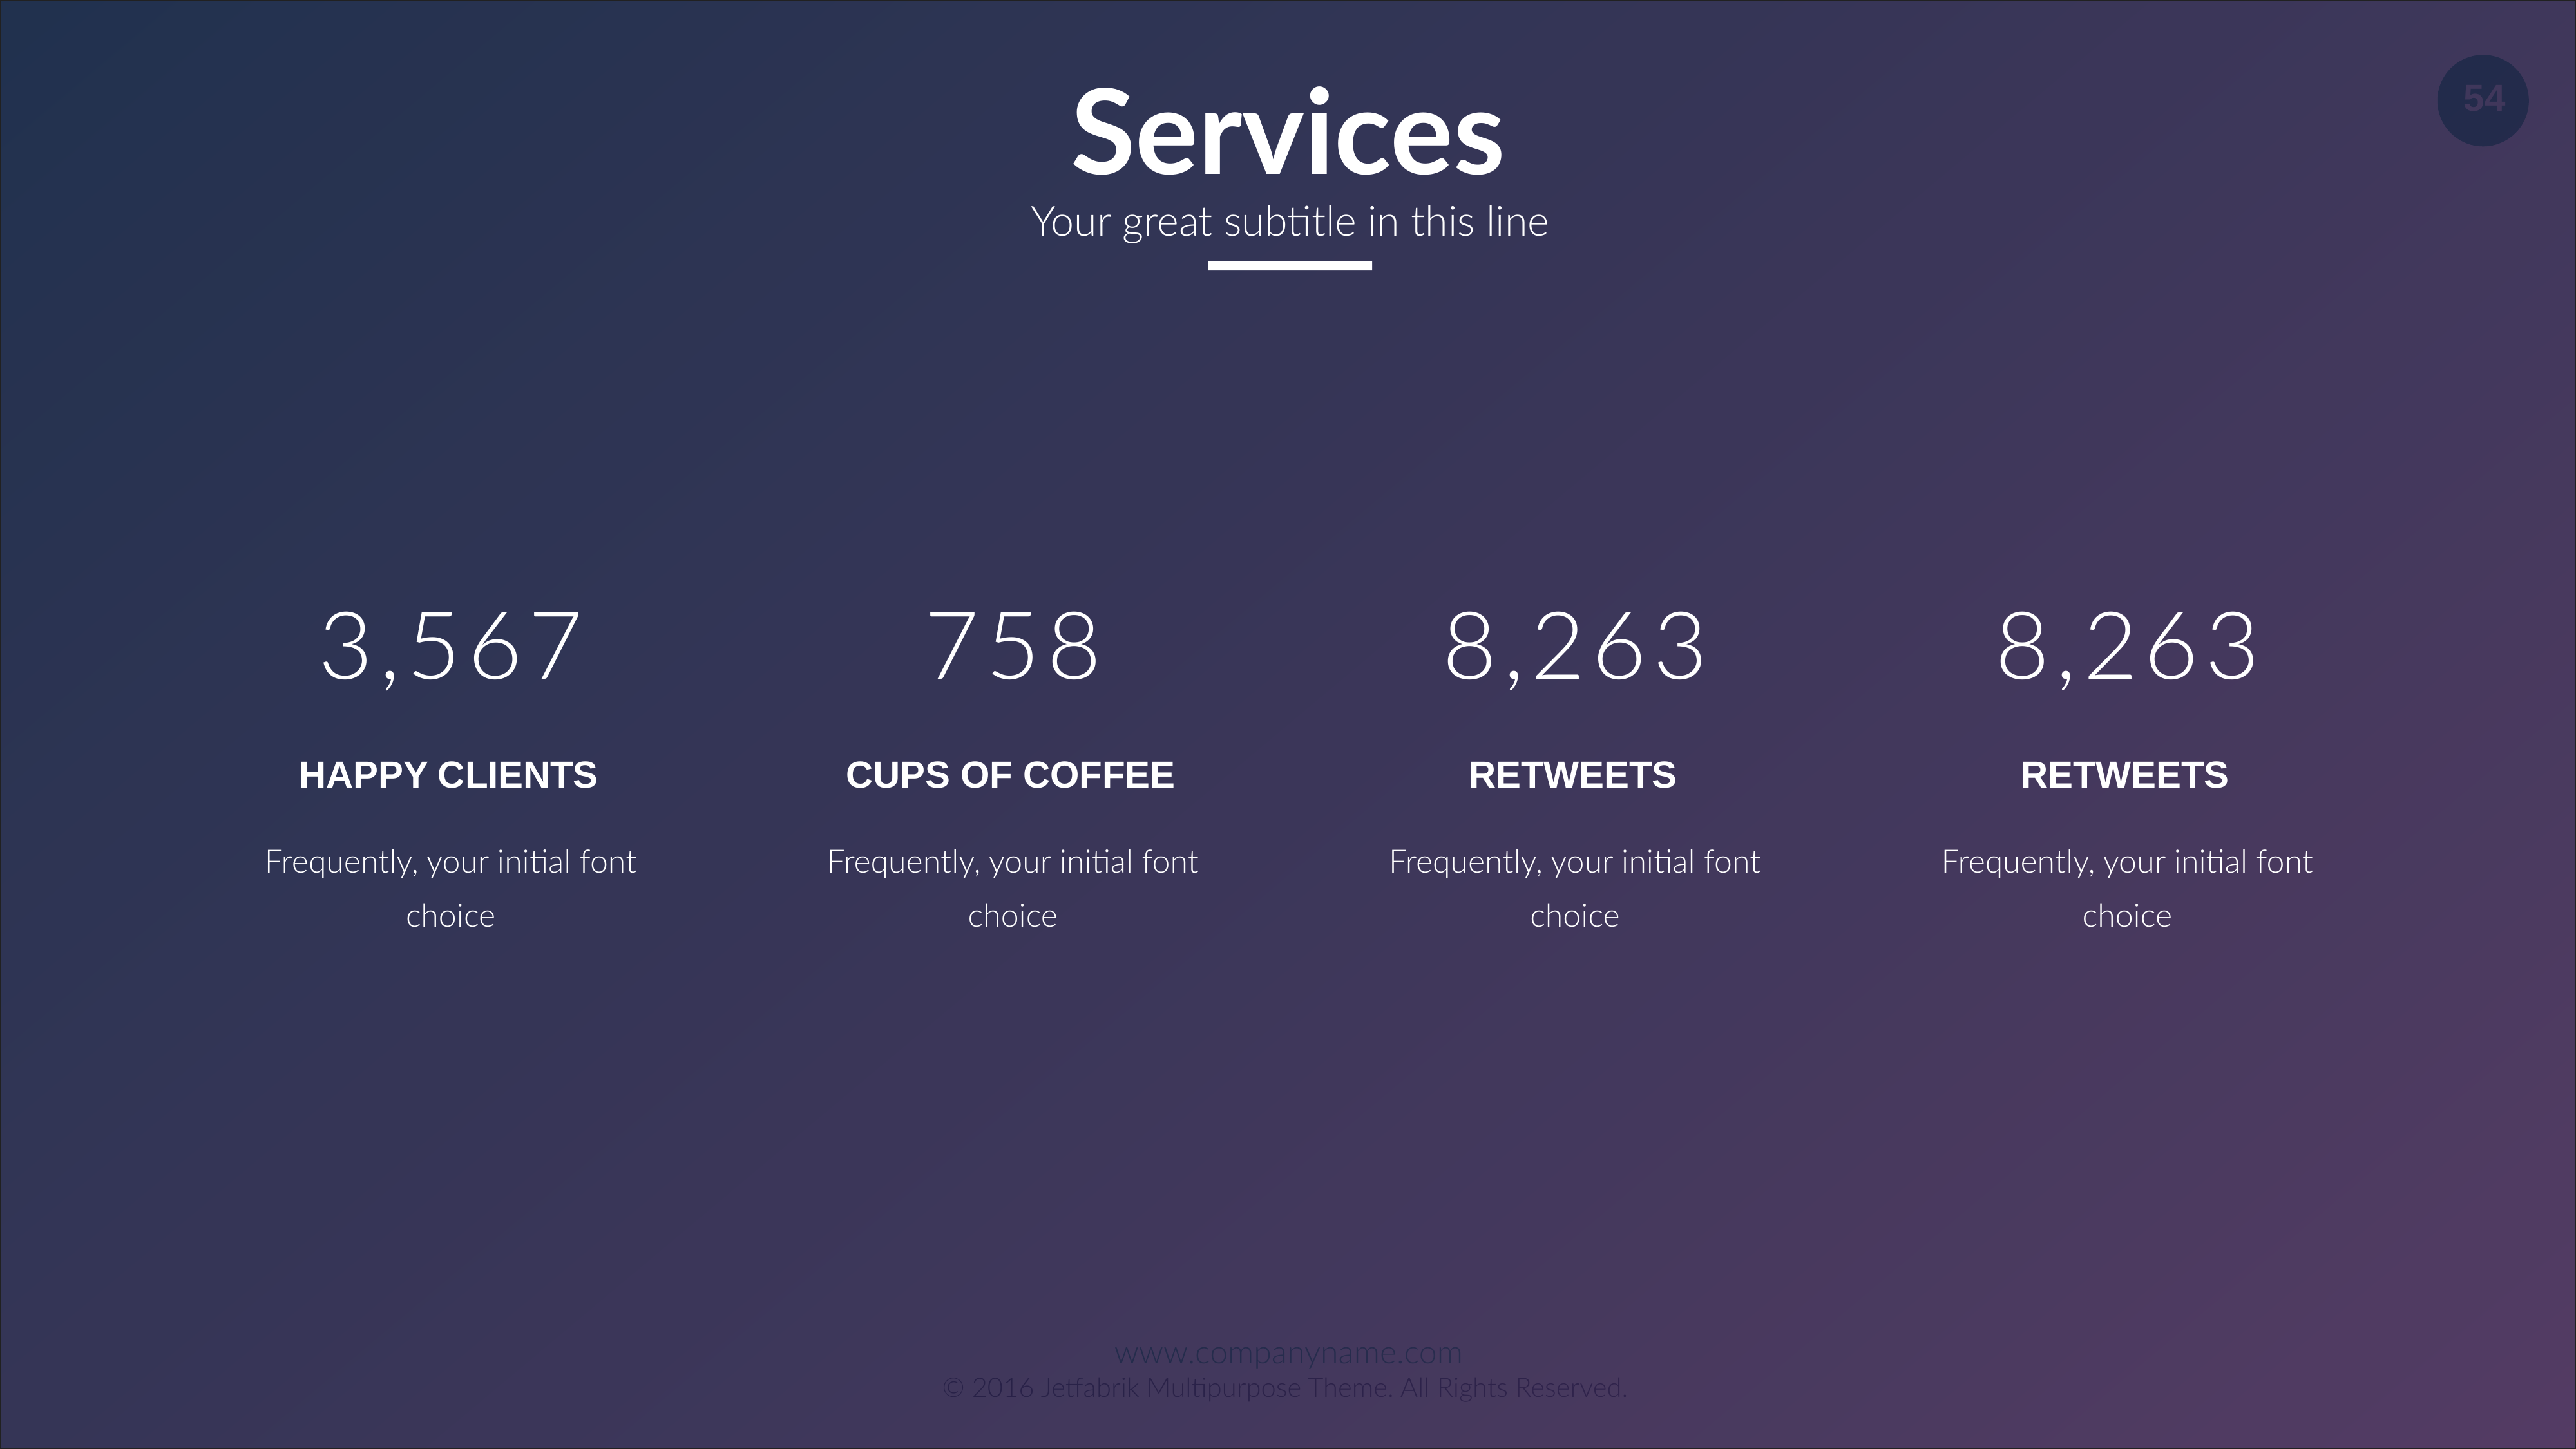

Services
Your great subtitle in this line

3,567
758
8,263
8,263
HAPPY CLIENTS
CUPS OF COFFEE
RETWEETS
RETWEETS
Frequently, your initial font choice
Frequently, your initial font choice
Frequently, your initial font choice
Frequently, your initial font choice